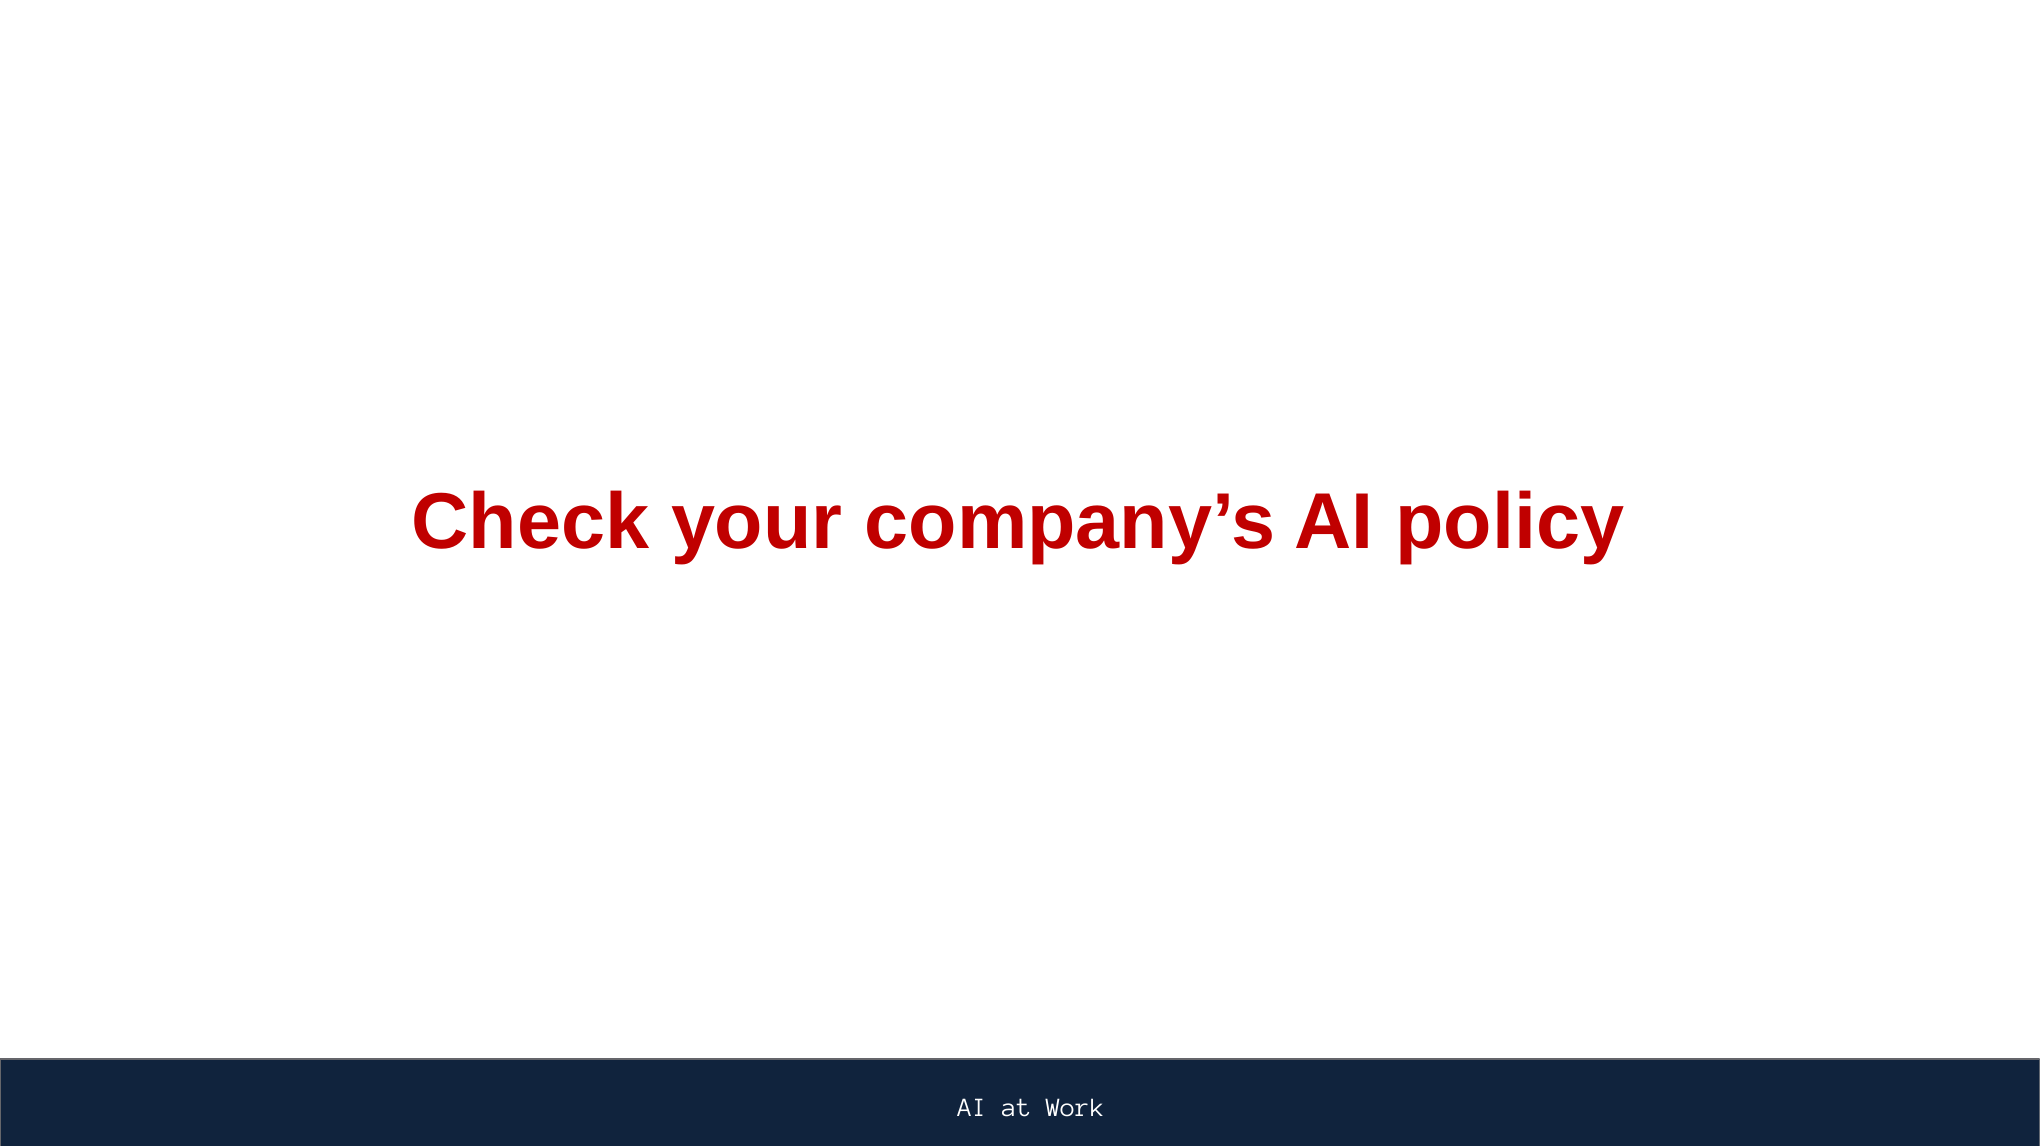

Check your company’s AI policy

AI at Work